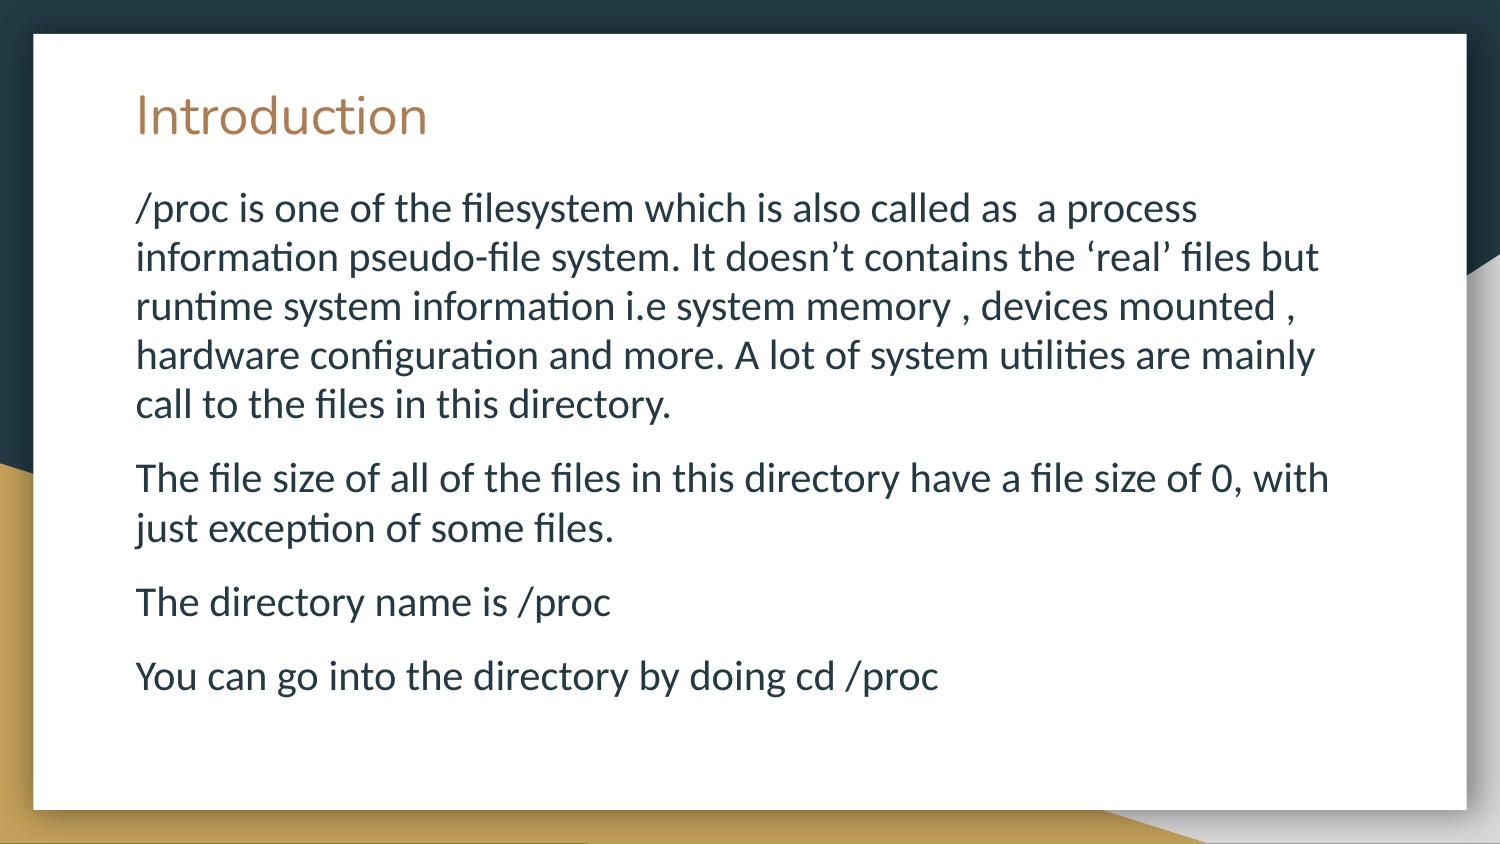

# Introduction
/proc is one of the filesystem which is also called as  a process information pseudo-file system. It doesn’t contains the ‘real’ files but runtime system information i.e system memory , devices mounted , hardware configuration and more. A lot of system utilities are mainly call to the files in this directory.
The file size of all of the files in this directory have a file size of 0, with just exception of some files.
The directory name is /proc
You can go into the directory by doing cd /proc